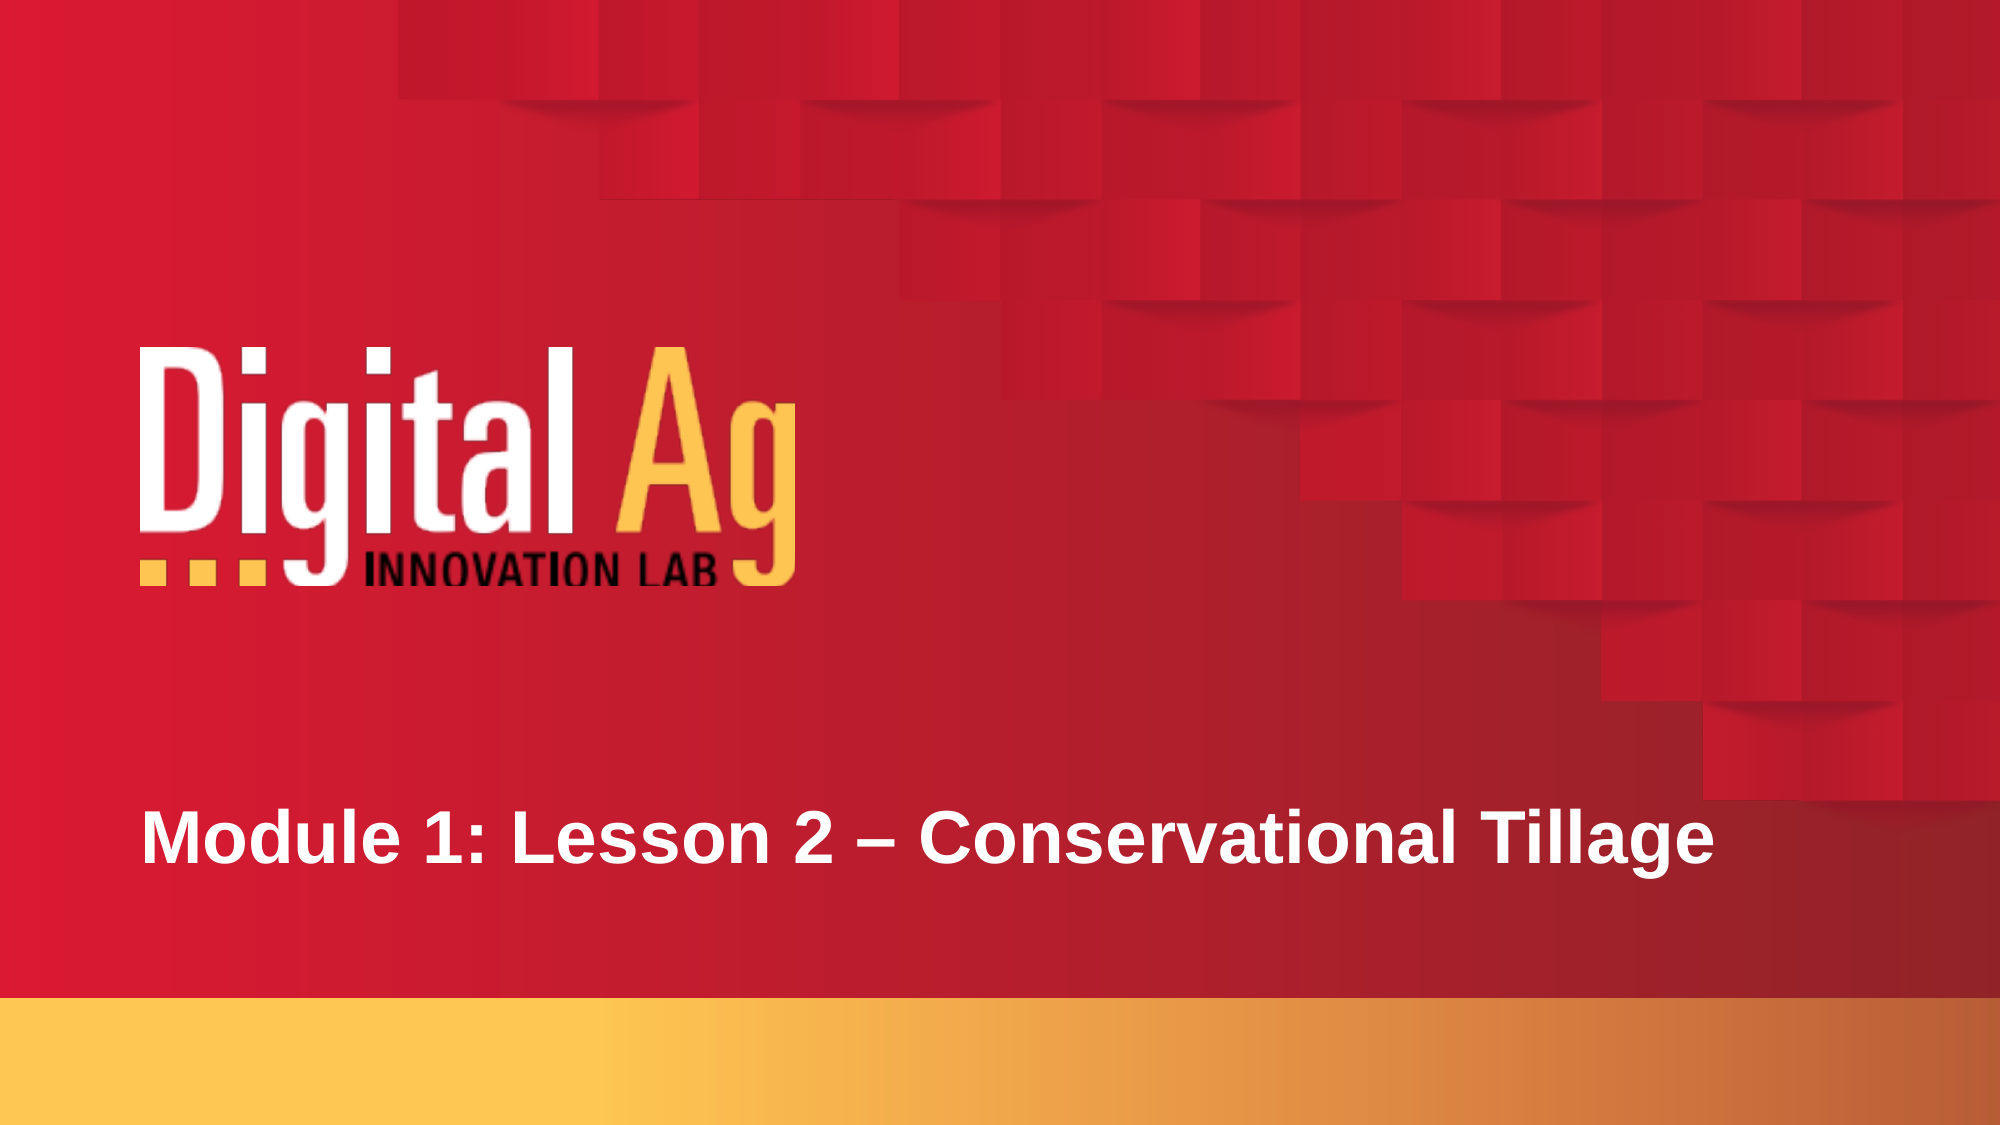

# Module 1: Lesson 2 – Conservational Tillage